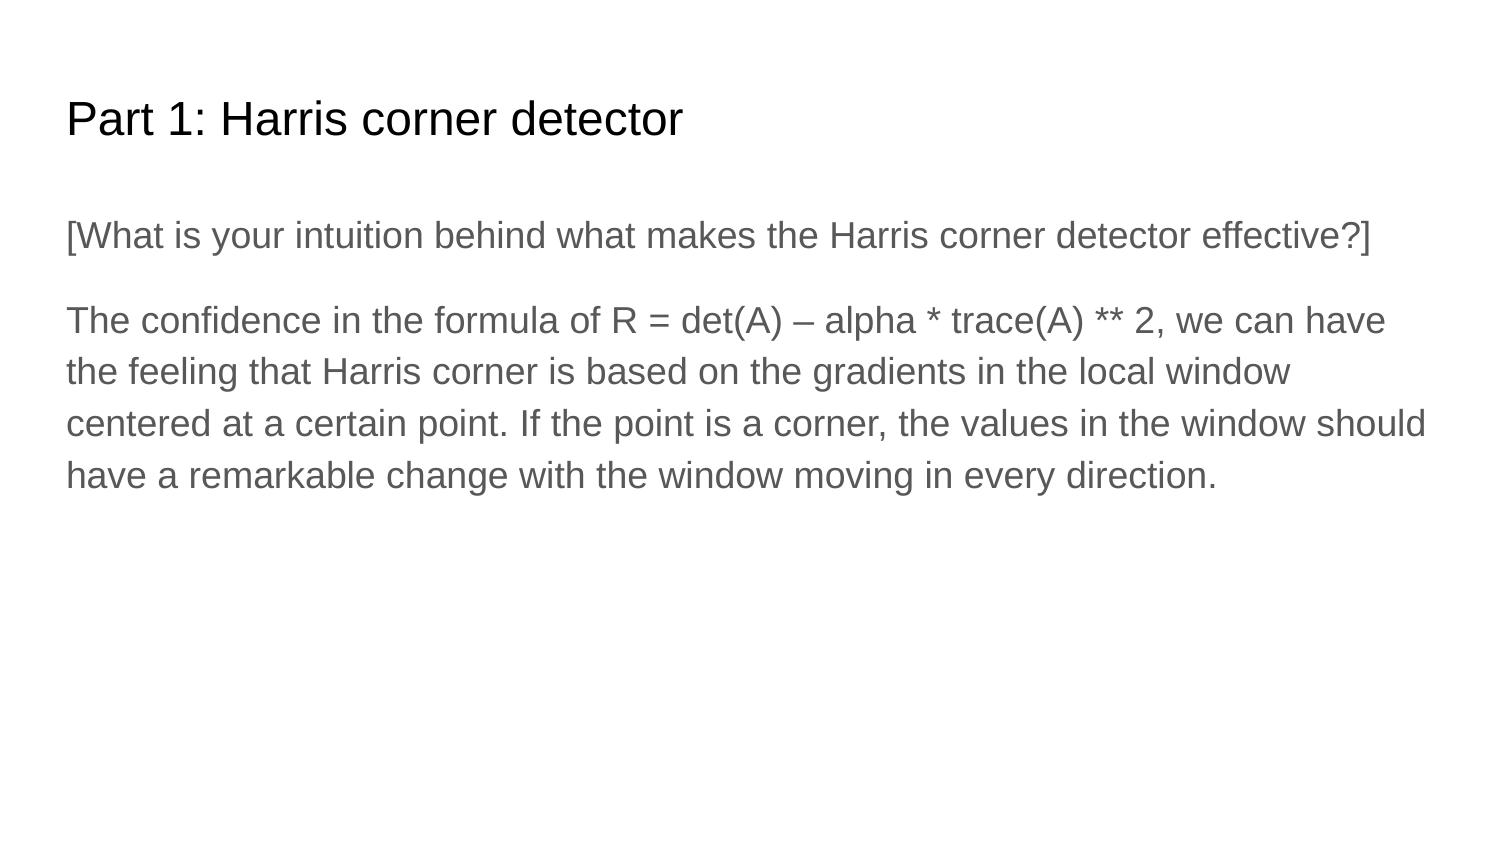

# Part 1: Harris corner detector
[What is your intuition behind what makes the Harris corner detector effective?]
The confidence in the formula of R = det(A) – alpha * trace(A) ** 2, we can have the feeling that Harris corner is based on the gradients in the local window centered at a certain point. If the point is a corner, the values in the window should have a remarkable change with the window moving in every direction.